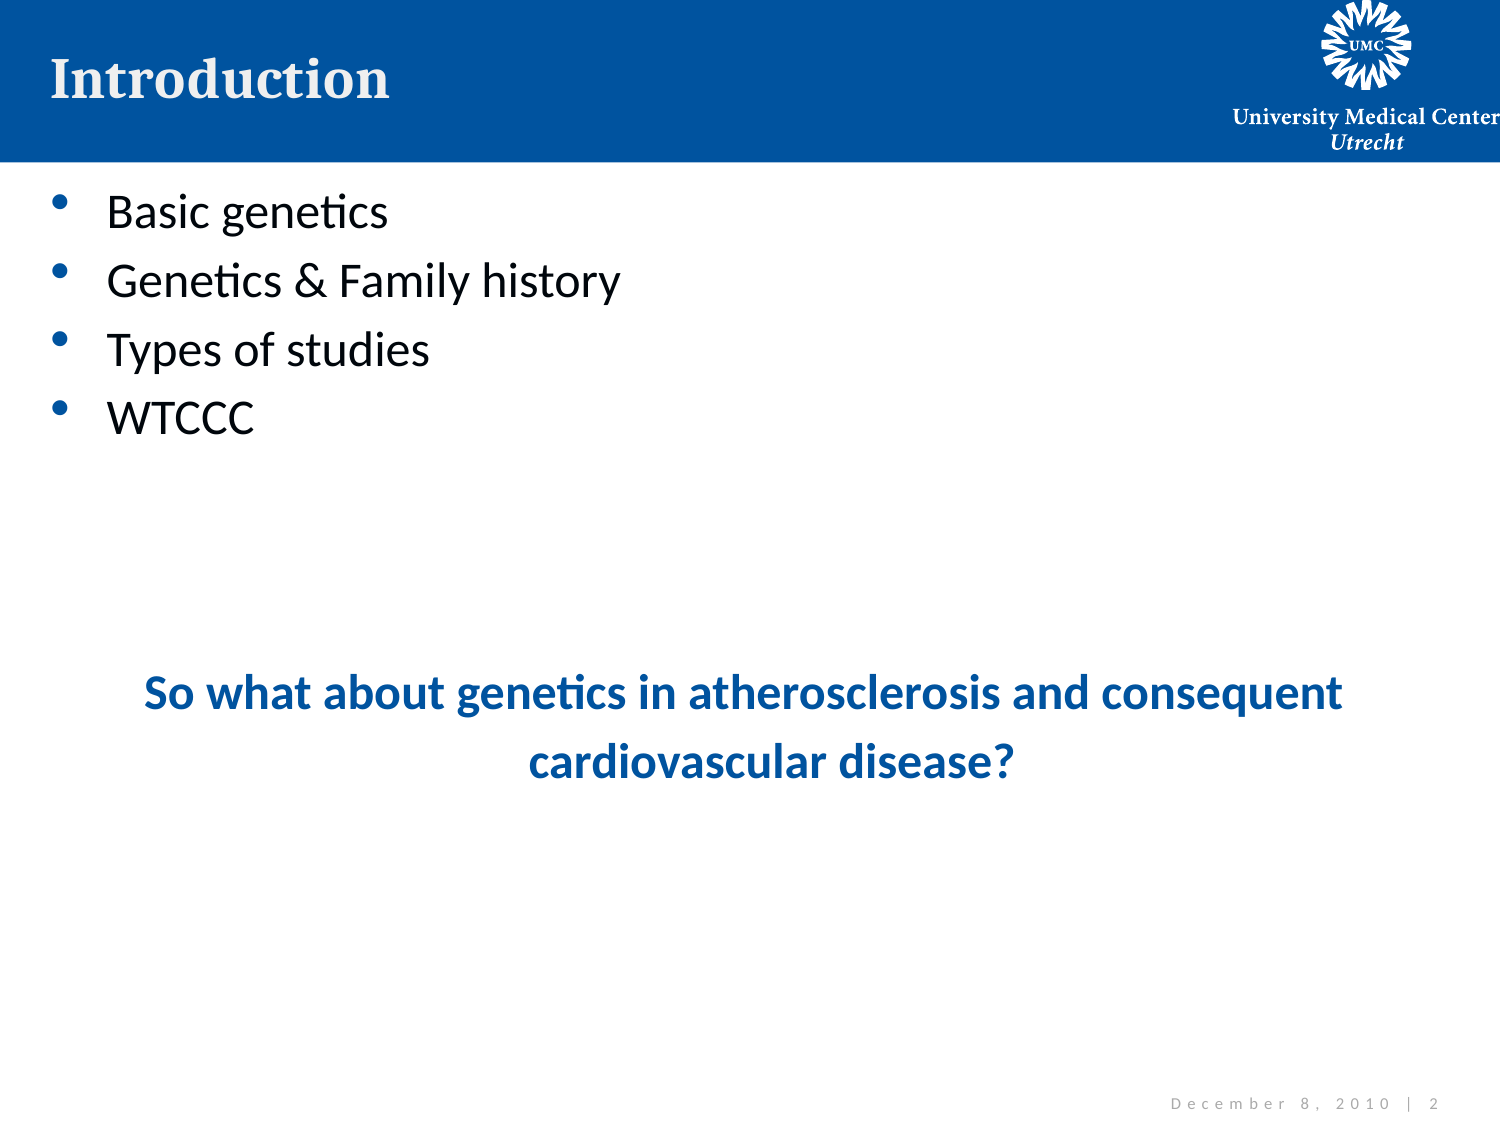

# Introduction
Basic genetics
Genetics & Family history
Types of studies
WTCCC

So what about genetics in atherosclerosis and consequent cardiovascular disease?

December 8, 2010 | 2